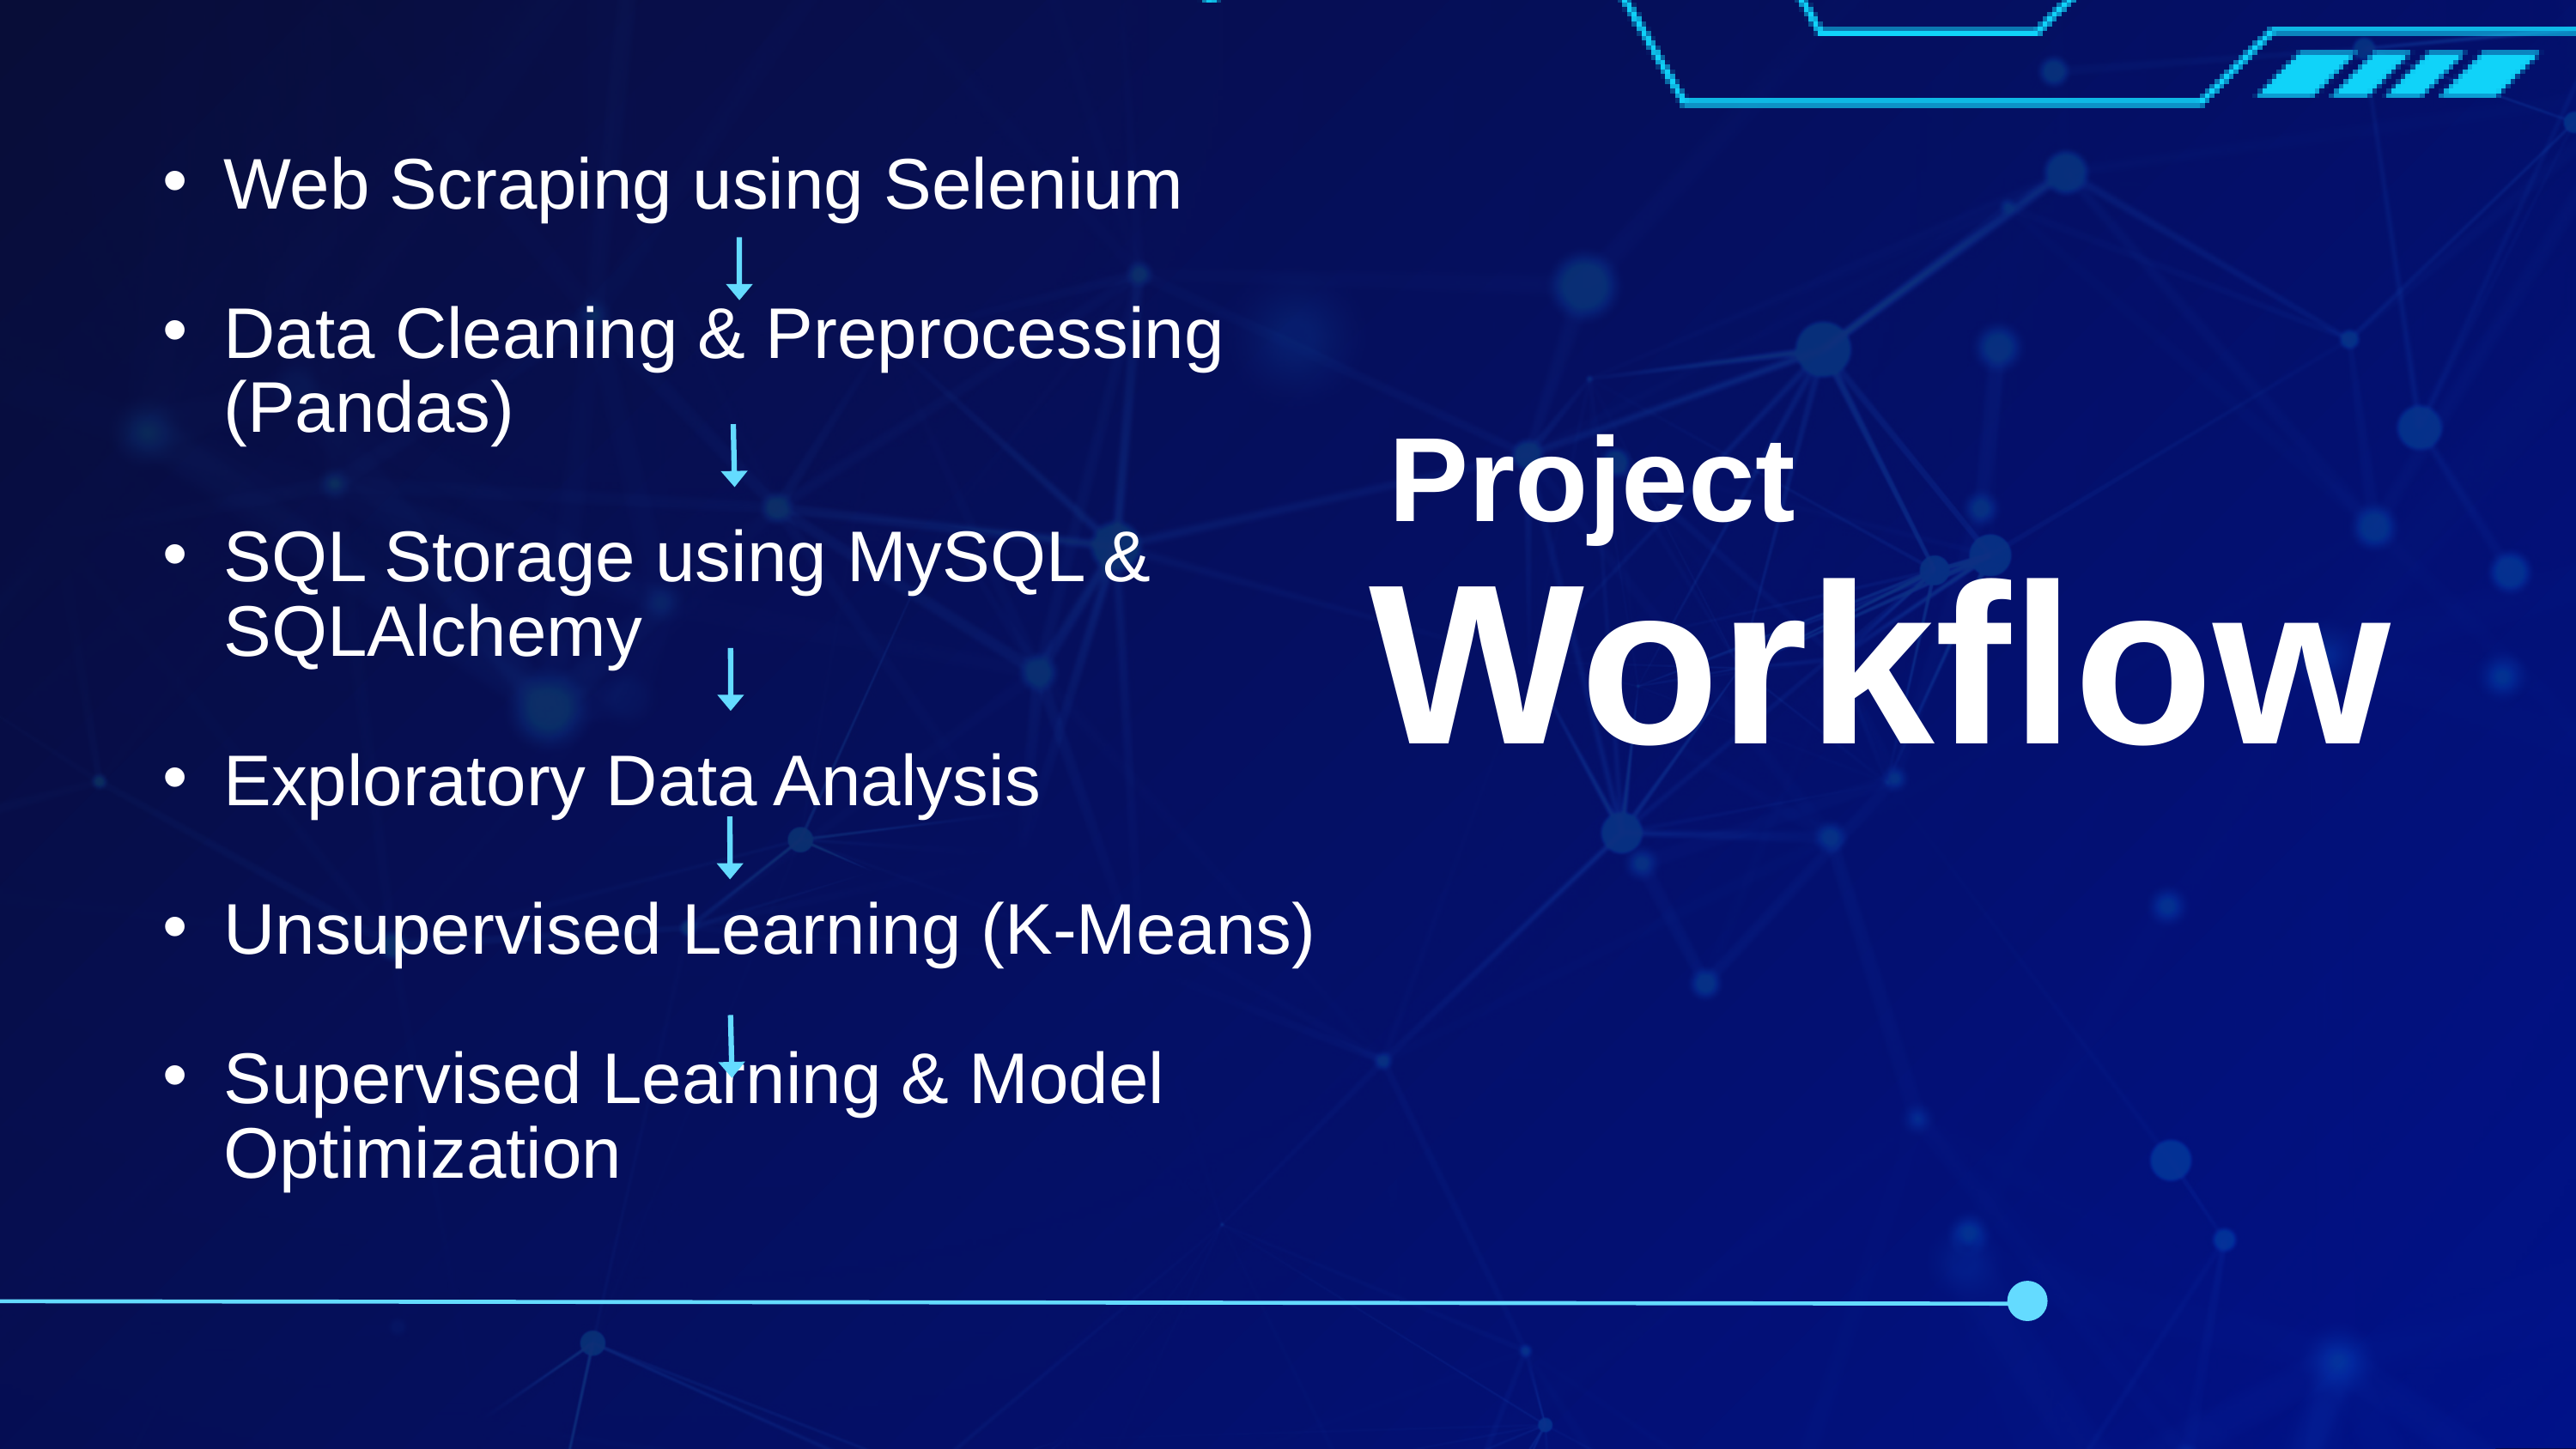

Web Scraping using Selenium

Data Cleaning & Preprocessing (Pandas)

SQL Storage using MySQL & SQLAlchemy

Exploratory Data Analysis

Unsupervised Learning (K-Means)

Supervised Learning & Model Optimization

Project

Workflow